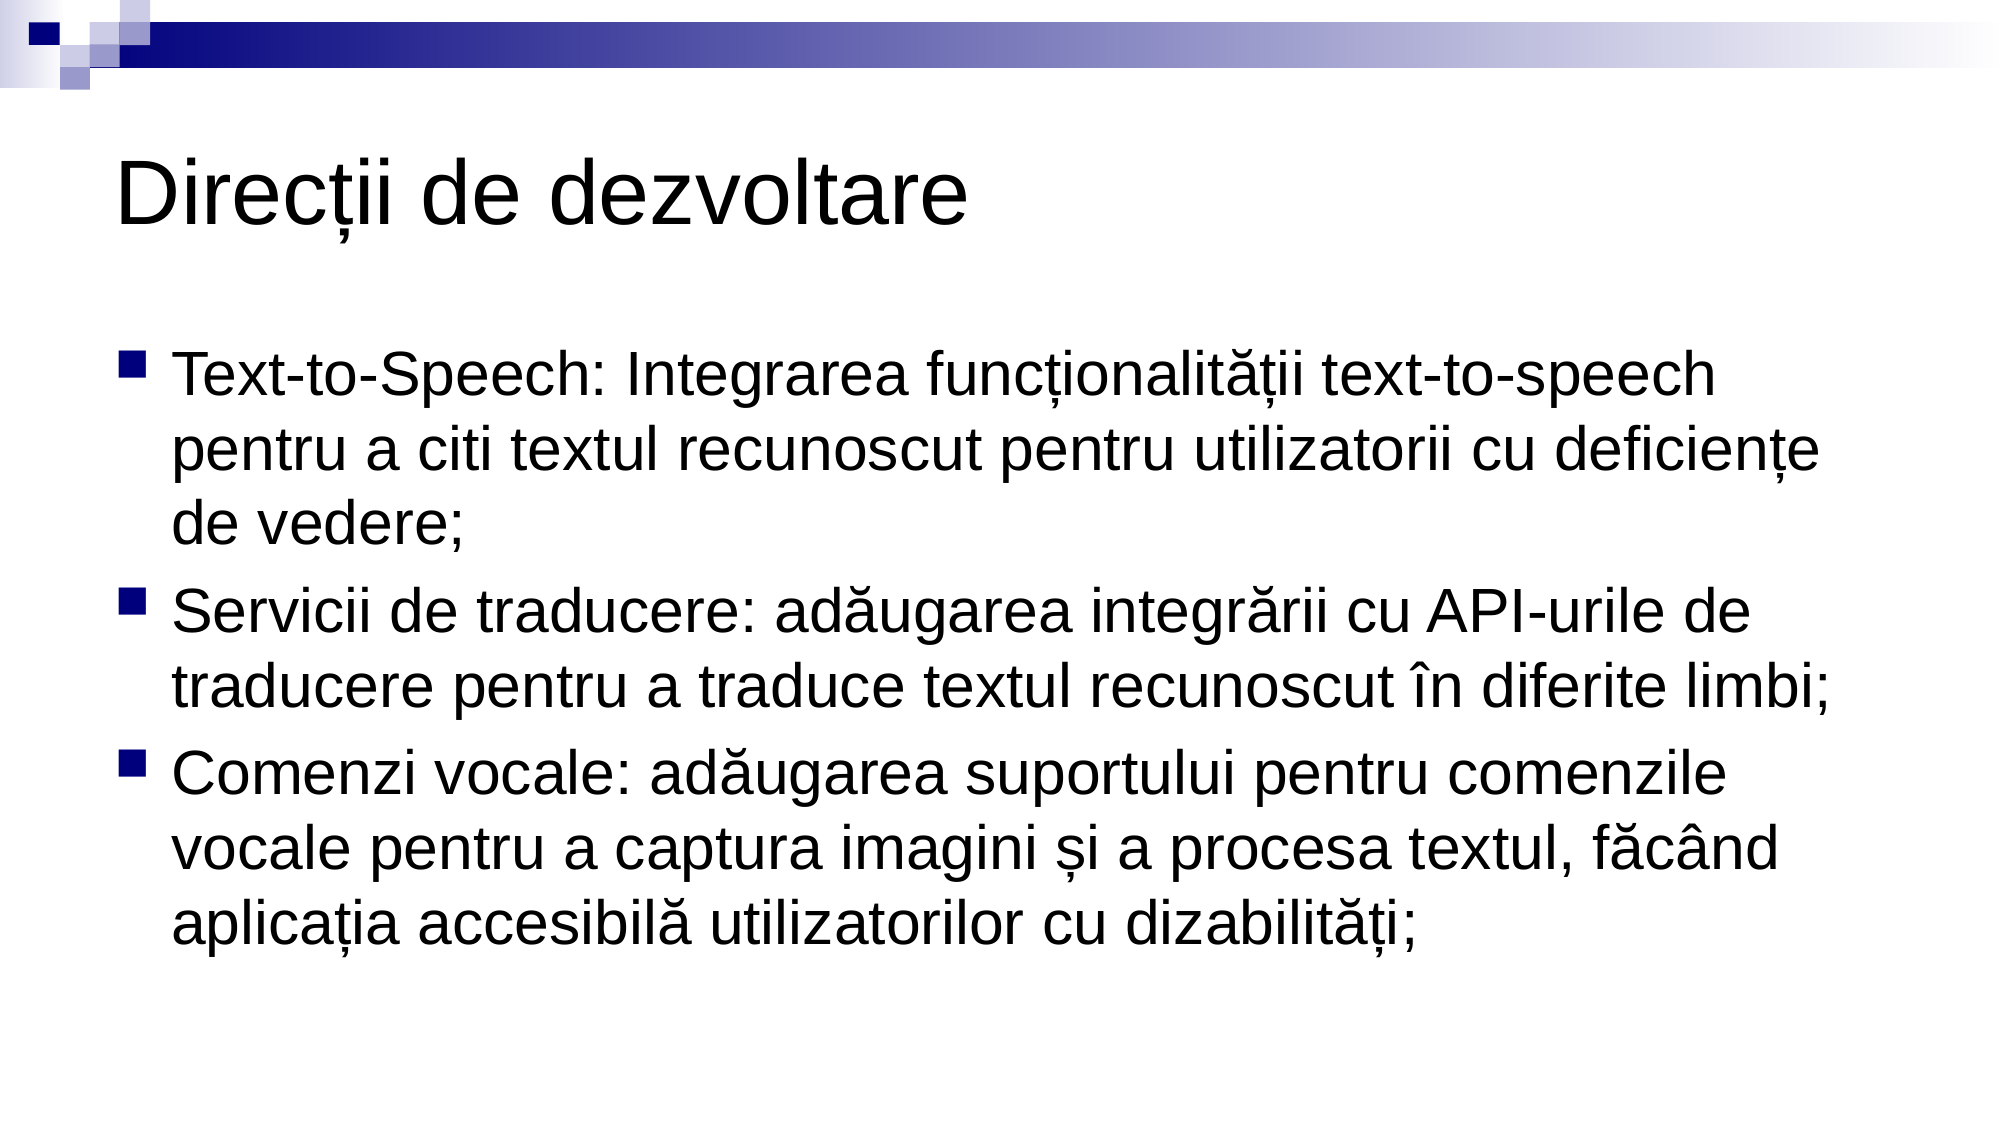

# Direcții de dezvoltare
Text-to-Speech: Integrarea funcționalității text-to-speech pentru a citi textul recunoscut pentru utilizatorii cu deficiențe de vedere;
Servicii de traducere: adăugarea integrării cu API-urile de traducere pentru a traduce textul recunoscut în diferite limbi;
Comenzi vocale: adăugarea suportului pentru comenzile vocale pentru a captura imagini și a procesa textul, făcând aplicația accesibilă utilizatorilor cu dizabilități;